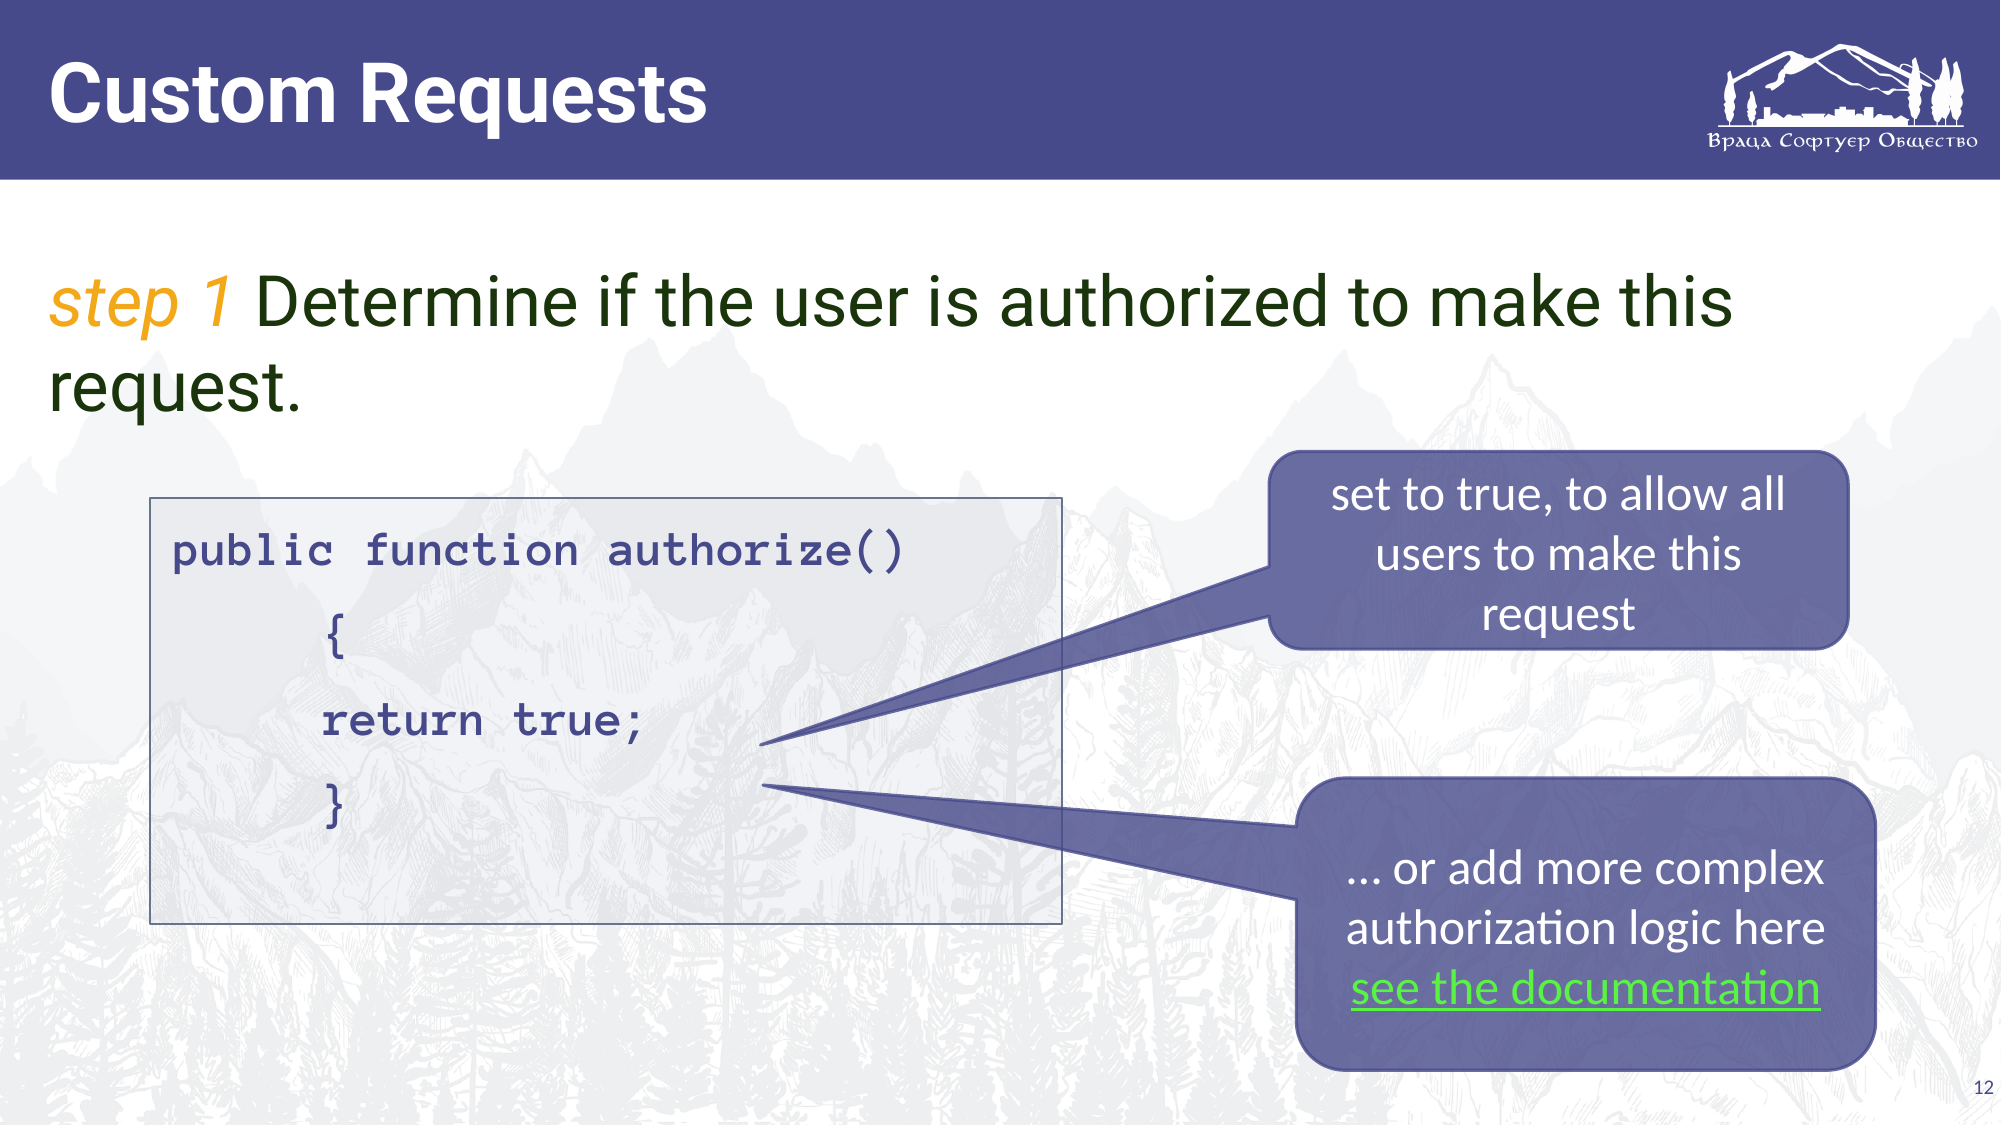

# Custom Requests
step 1 Determine if the user is authorized to make this request.

set to true, to allow all users to make this request
public function authorize()
	{
    	return true;
	}
… or add more complex authorization logic here
see the documentation
12